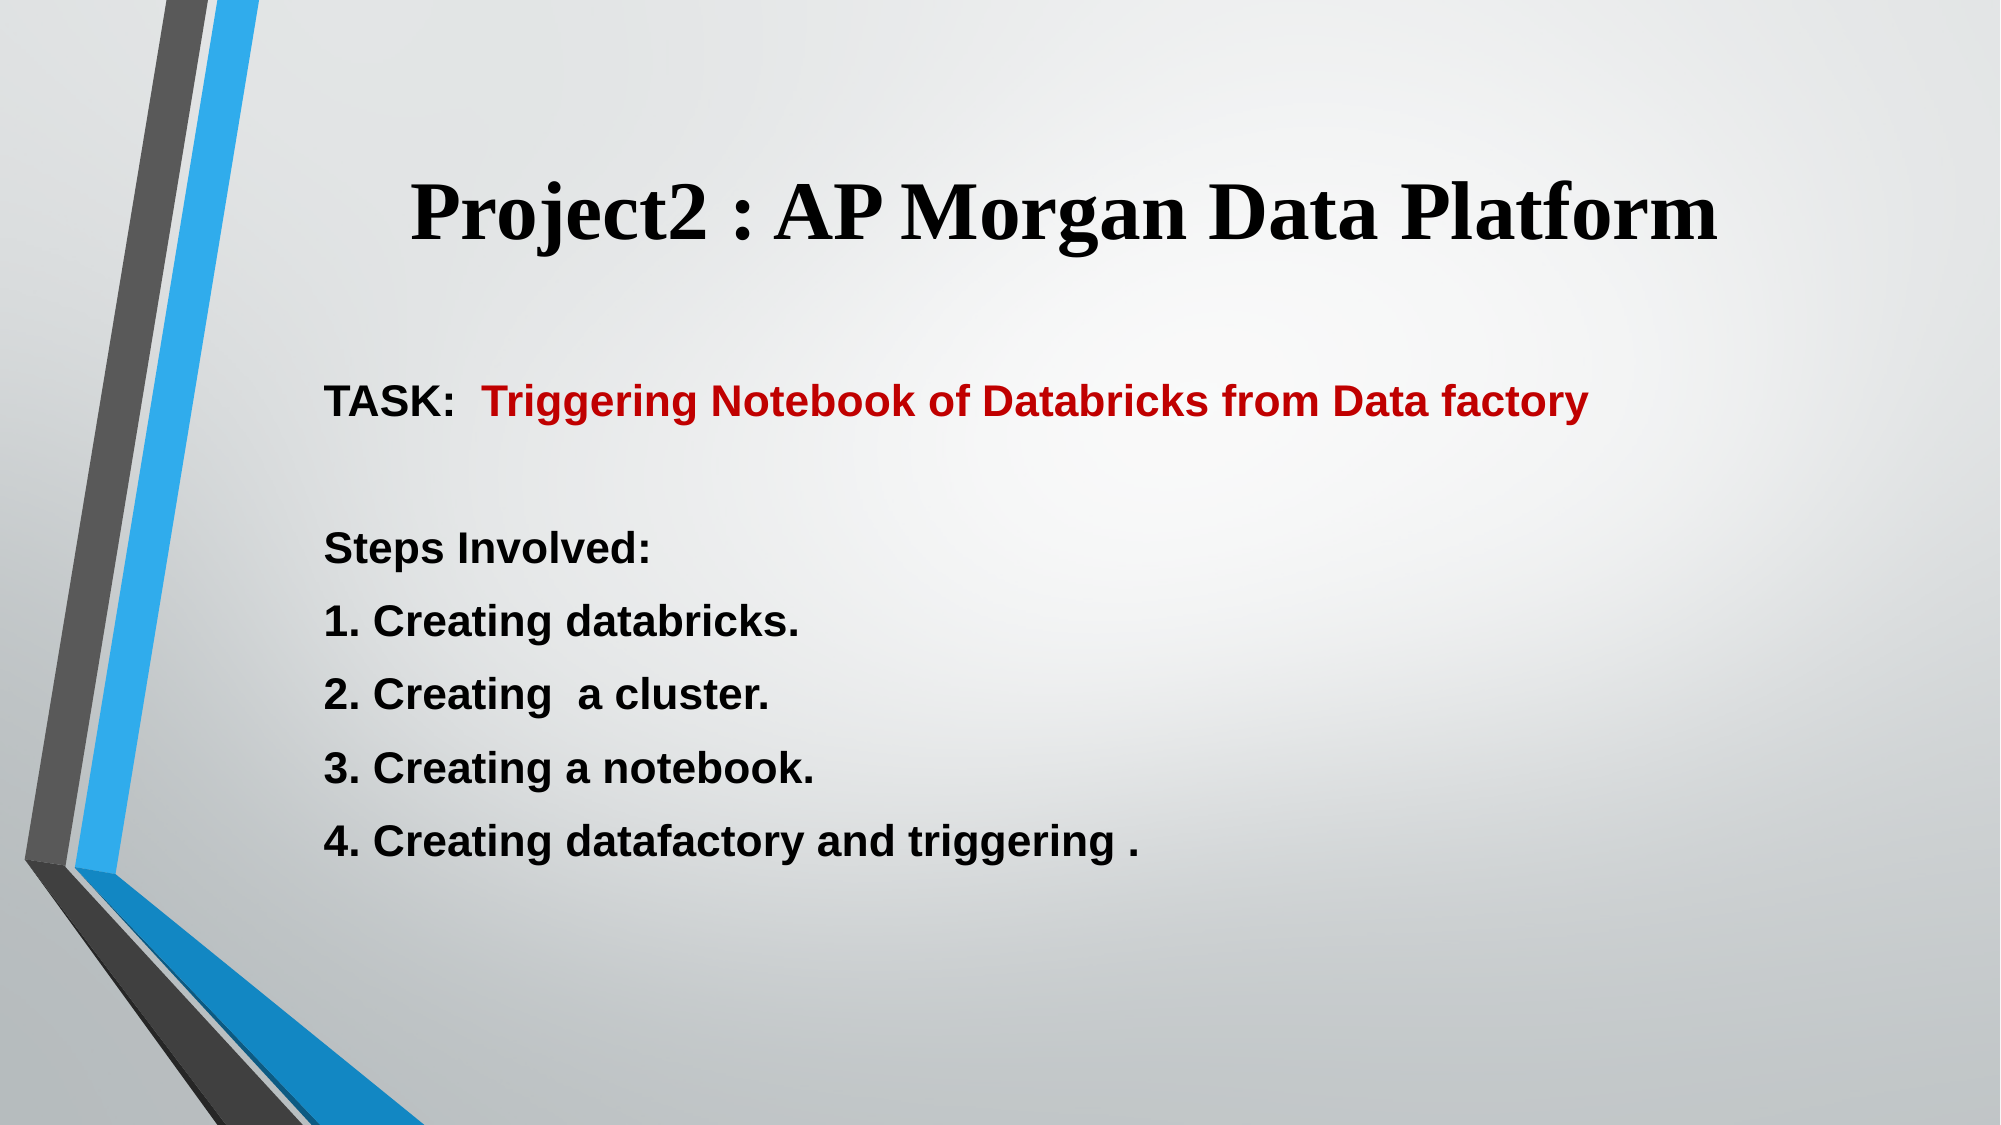

# Project2 : AP Morgan Data Platform
TASK:  Triggering Notebook of Databricks from Data factory

Steps Involved:
1. Creating databricks.
2. Creating  a cluster.
3. Creating a notebook.
4. Creating datafactory and triggering .